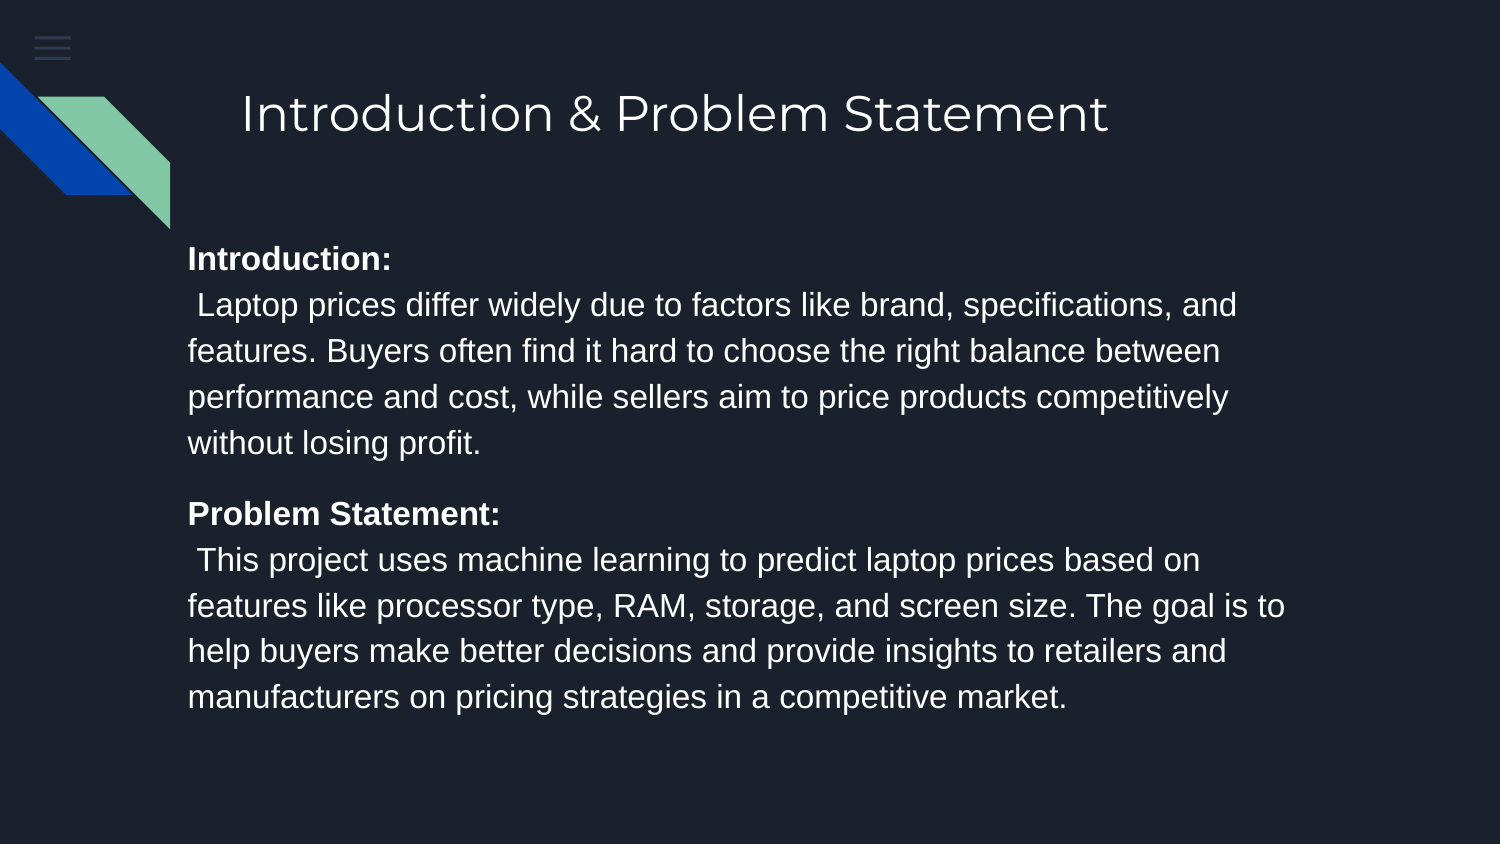

# Introduction & Problem Statement
Introduction:
 Laptop prices differ widely due to factors like brand, specifications, and features. Buyers often find it hard to choose the right balance between performance and cost, while sellers aim to price products competitively without losing profit.
Problem Statement:
 This project uses machine learning to predict laptop prices based on features like processor type, RAM, storage, and screen size. The goal is to help buyers make better decisions and provide insights to retailers and manufacturers on pricing strategies in a competitive market.